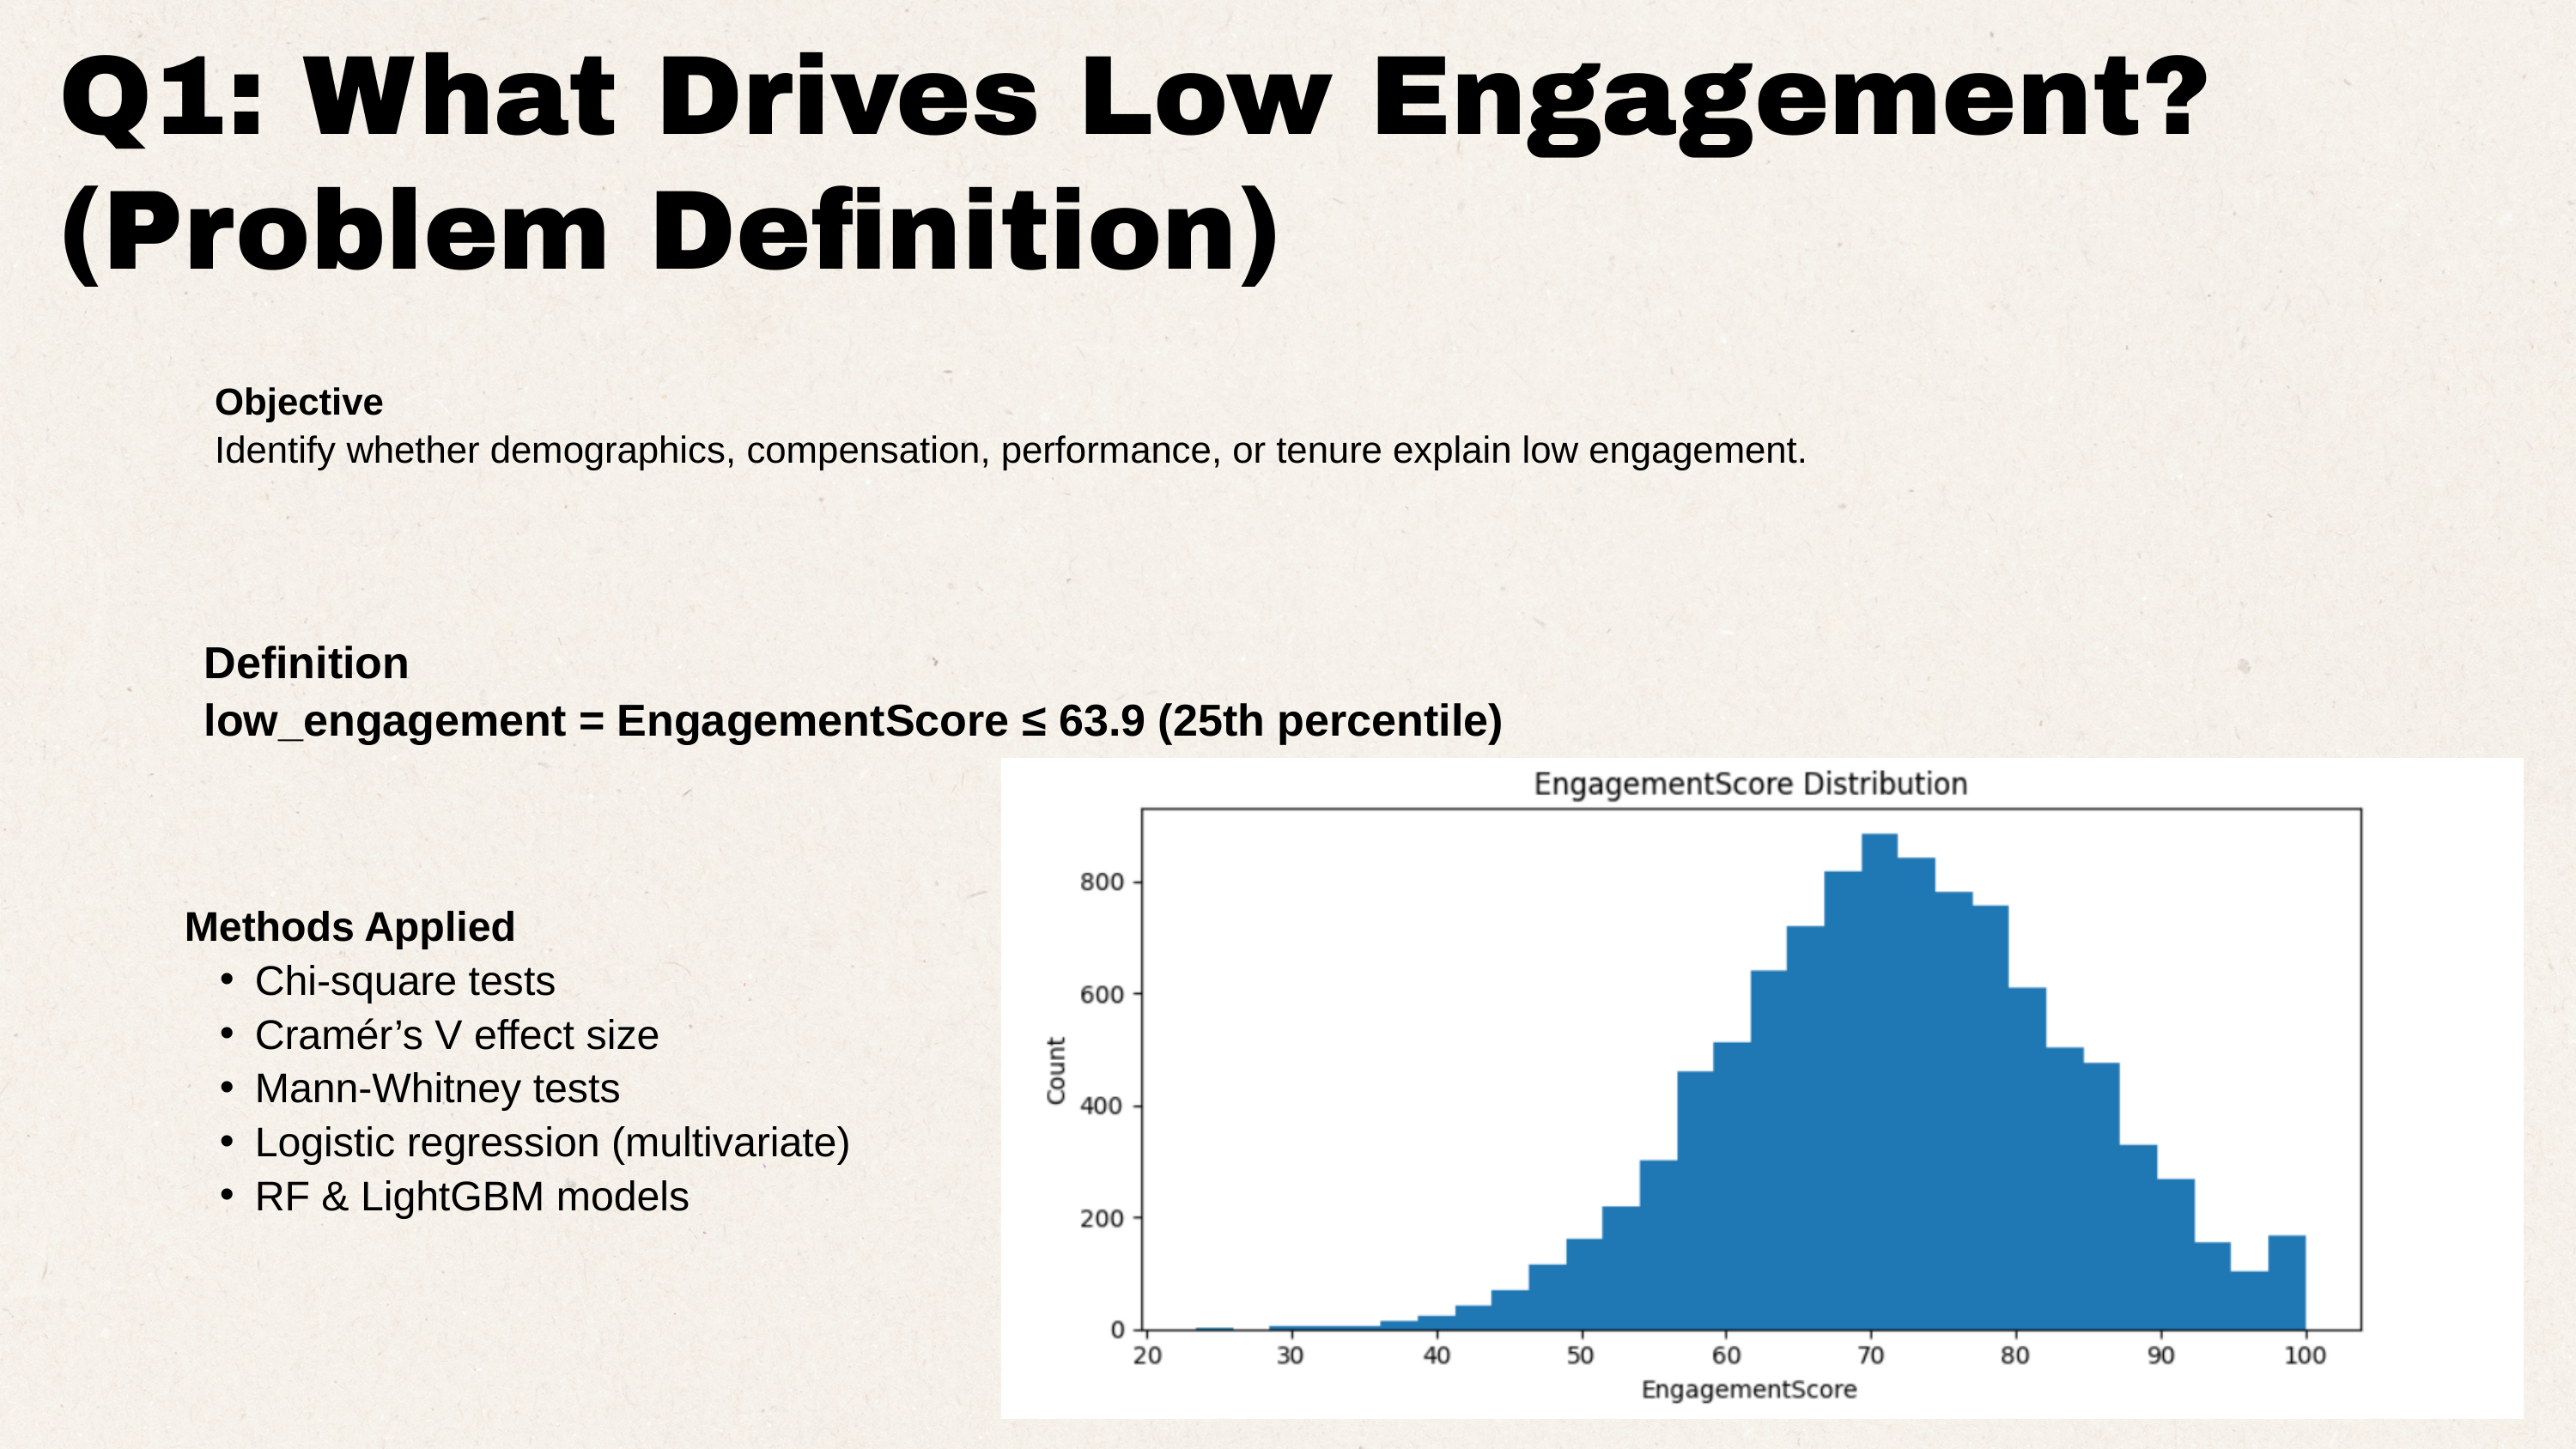

Q1: What Drives Low Engagement? (Problem Definition)

Objective
Identify whether demographics, compensation, performance, or tenure explain low engagement.

Definition
low_engagement = EngagementScore ≤ 63.9 (25th percentile)

Methods Applied
Chi-square tests
Cramér’s V effect size
Mann-Whitney tests
Logistic regression (multivariate)
RF & LightGBM models